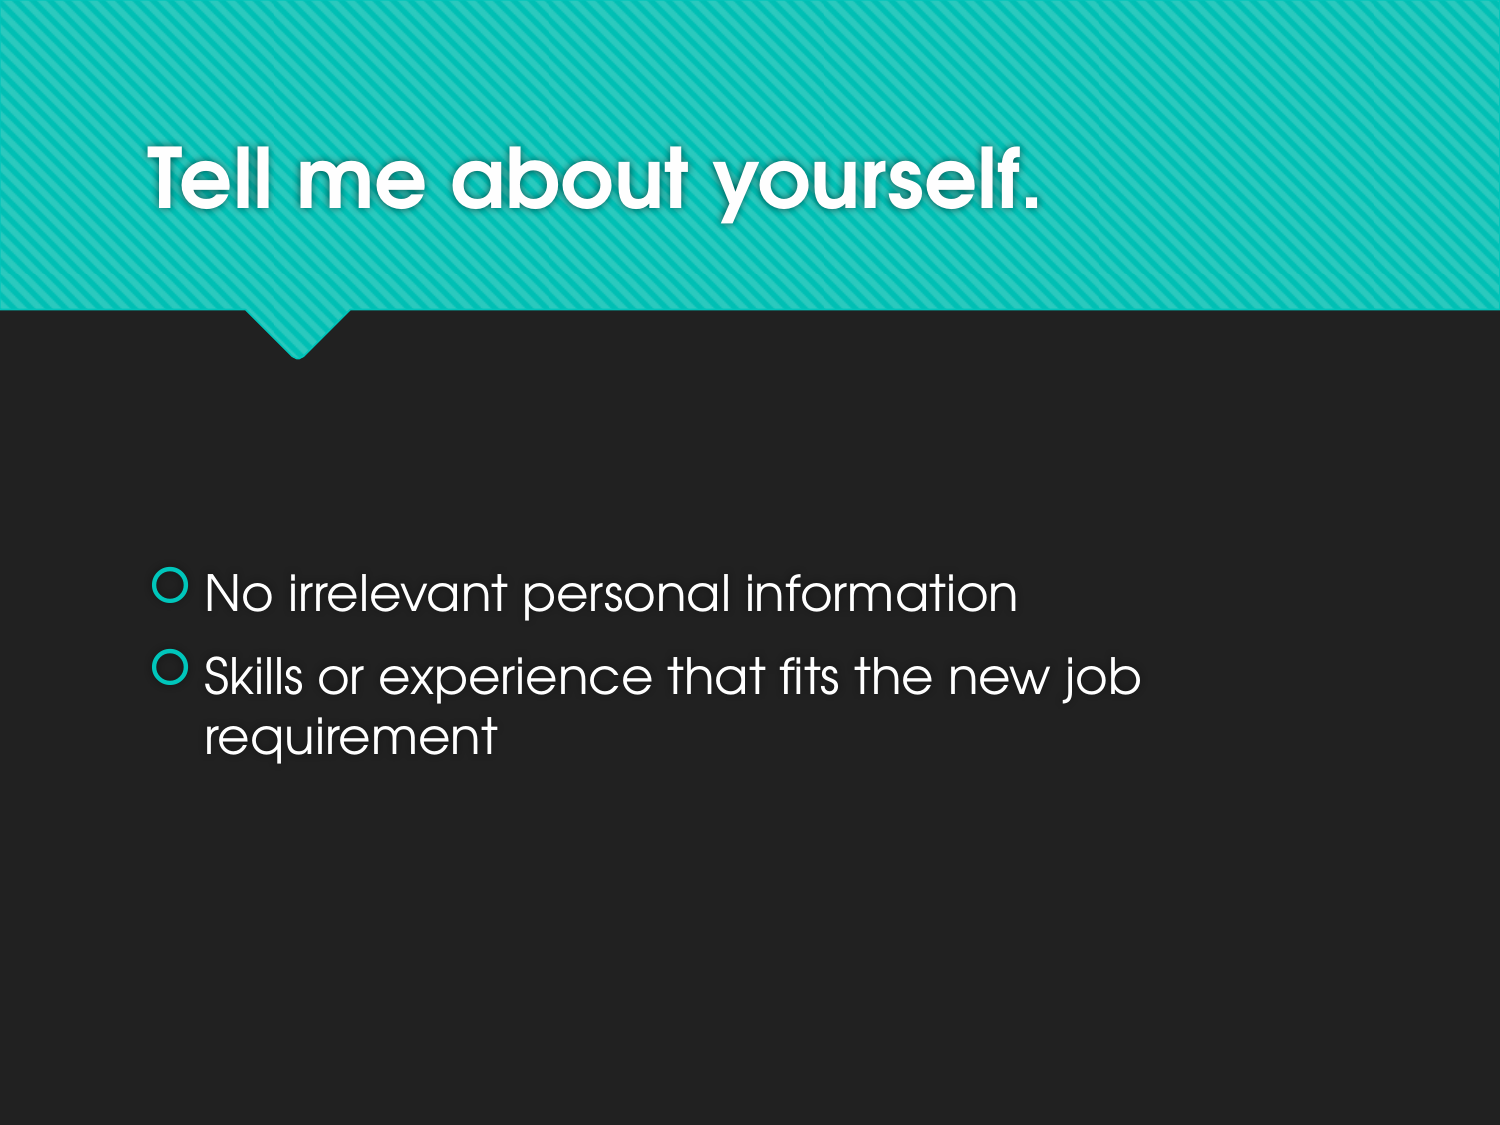

# Tell me about yourself.
No irrelevant personal information
Skills or experience that fits the new job requirement